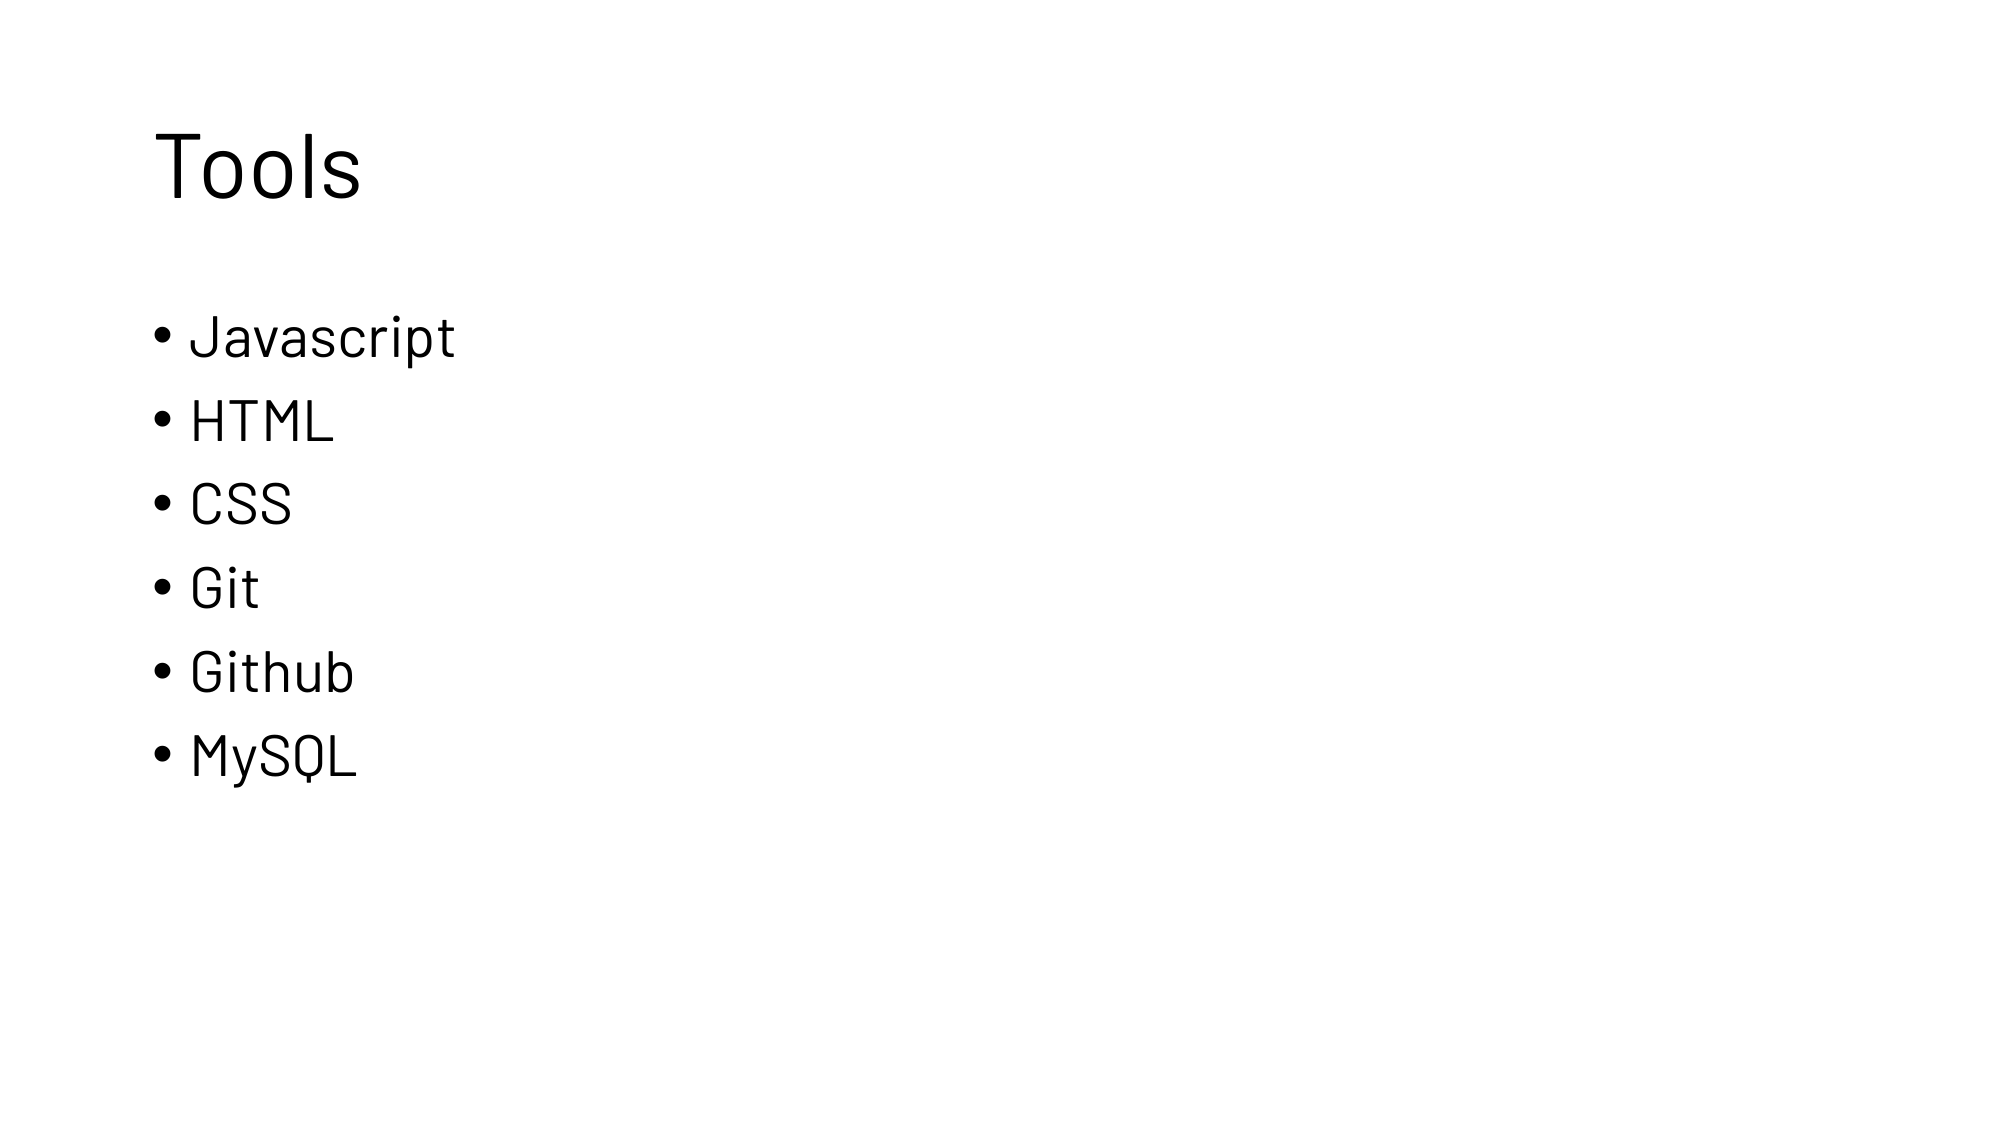

# Tools
Javascript
HTML
CSS
Git
Github
MySQL